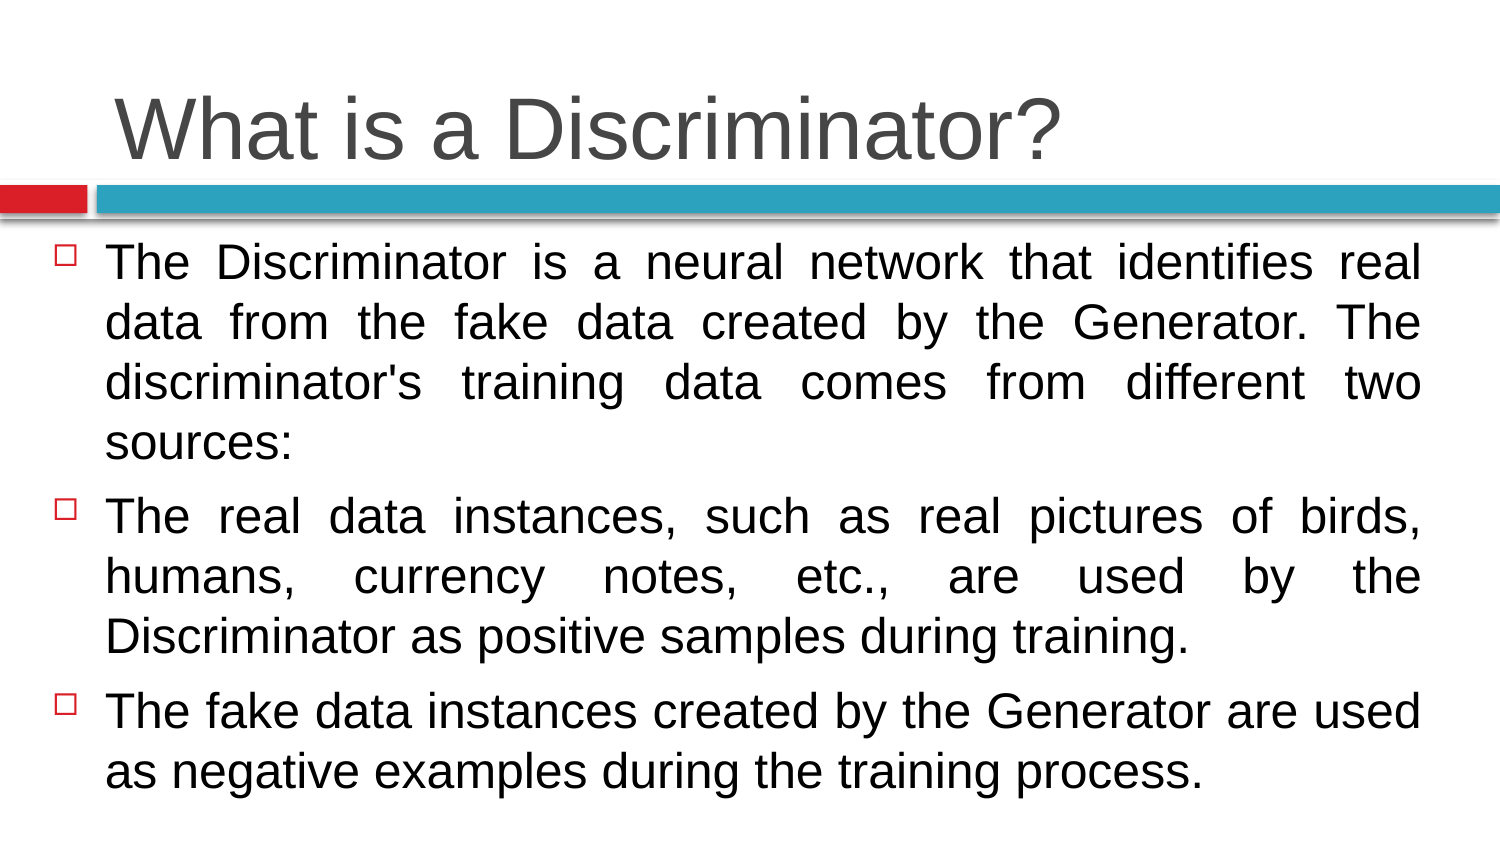

# What is a Discriminator?
The Discriminator is a neural network that identifies real data from the fake data created by the Generator. The discriminator's training data comes from different two sources:
The real data instances, such as real pictures of birds, humans, currency notes, etc., are used by the Discriminator as positive samples during training.
The fake data instances created by the Generator are used as negative examples during the training process.